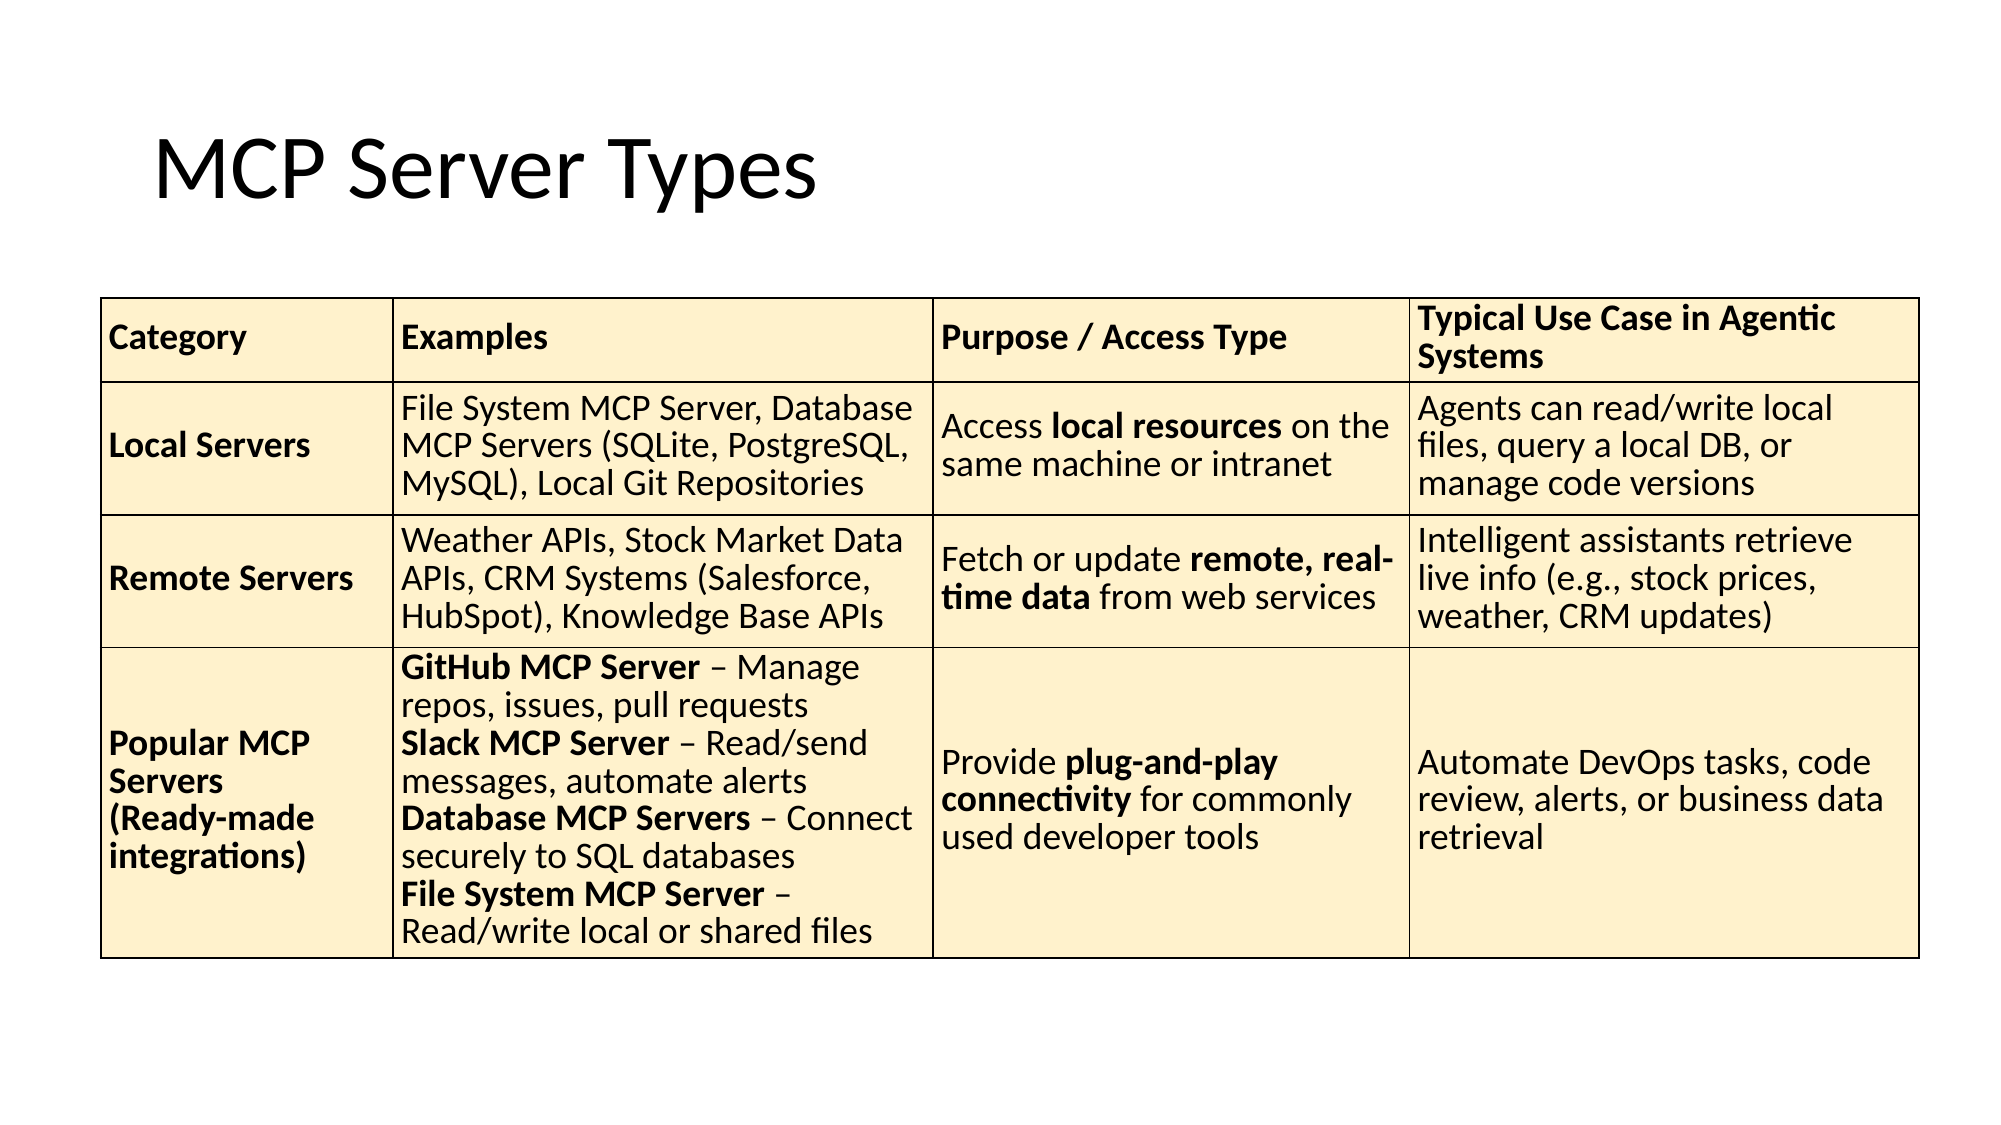

# MCP Server Types
| Category | Examples | Purpose / Access Type | Typical Use Case in Agentic Systems |
| --- | --- | --- | --- |
| Local Servers | File System MCP Server, Database MCP Servers (SQLite, PostgreSQL, MySQL), Local Git Repositories | Access local resources on the same machine or intranet | Agents can read/write local files, query a local DB, or manage code versions |
| Remote Servers | Weather APIs, Stock Market Data APIs, CRM Systems (Salesforce, HubSpot), Knowledge Base APIs | Fetch or update remote, real-time data from web services | Intelligent assistants retrieve live info (e.g., stock prices, weather, CRM updates) |
| Popular MCP Servers (Ready-made integrations) | GitHub MCP Server – Manage repos, issues, pull requests Slack MCP Server – Read/send messages, automate alerts Database MCP Servers – Connect securely to SQL databases File System MCP Server – Read/write local or shared files | Provide plug-and-play connectivity for commonly used developer tools | Automate DevOps tasks, code review, alerts, or business data retrieval |